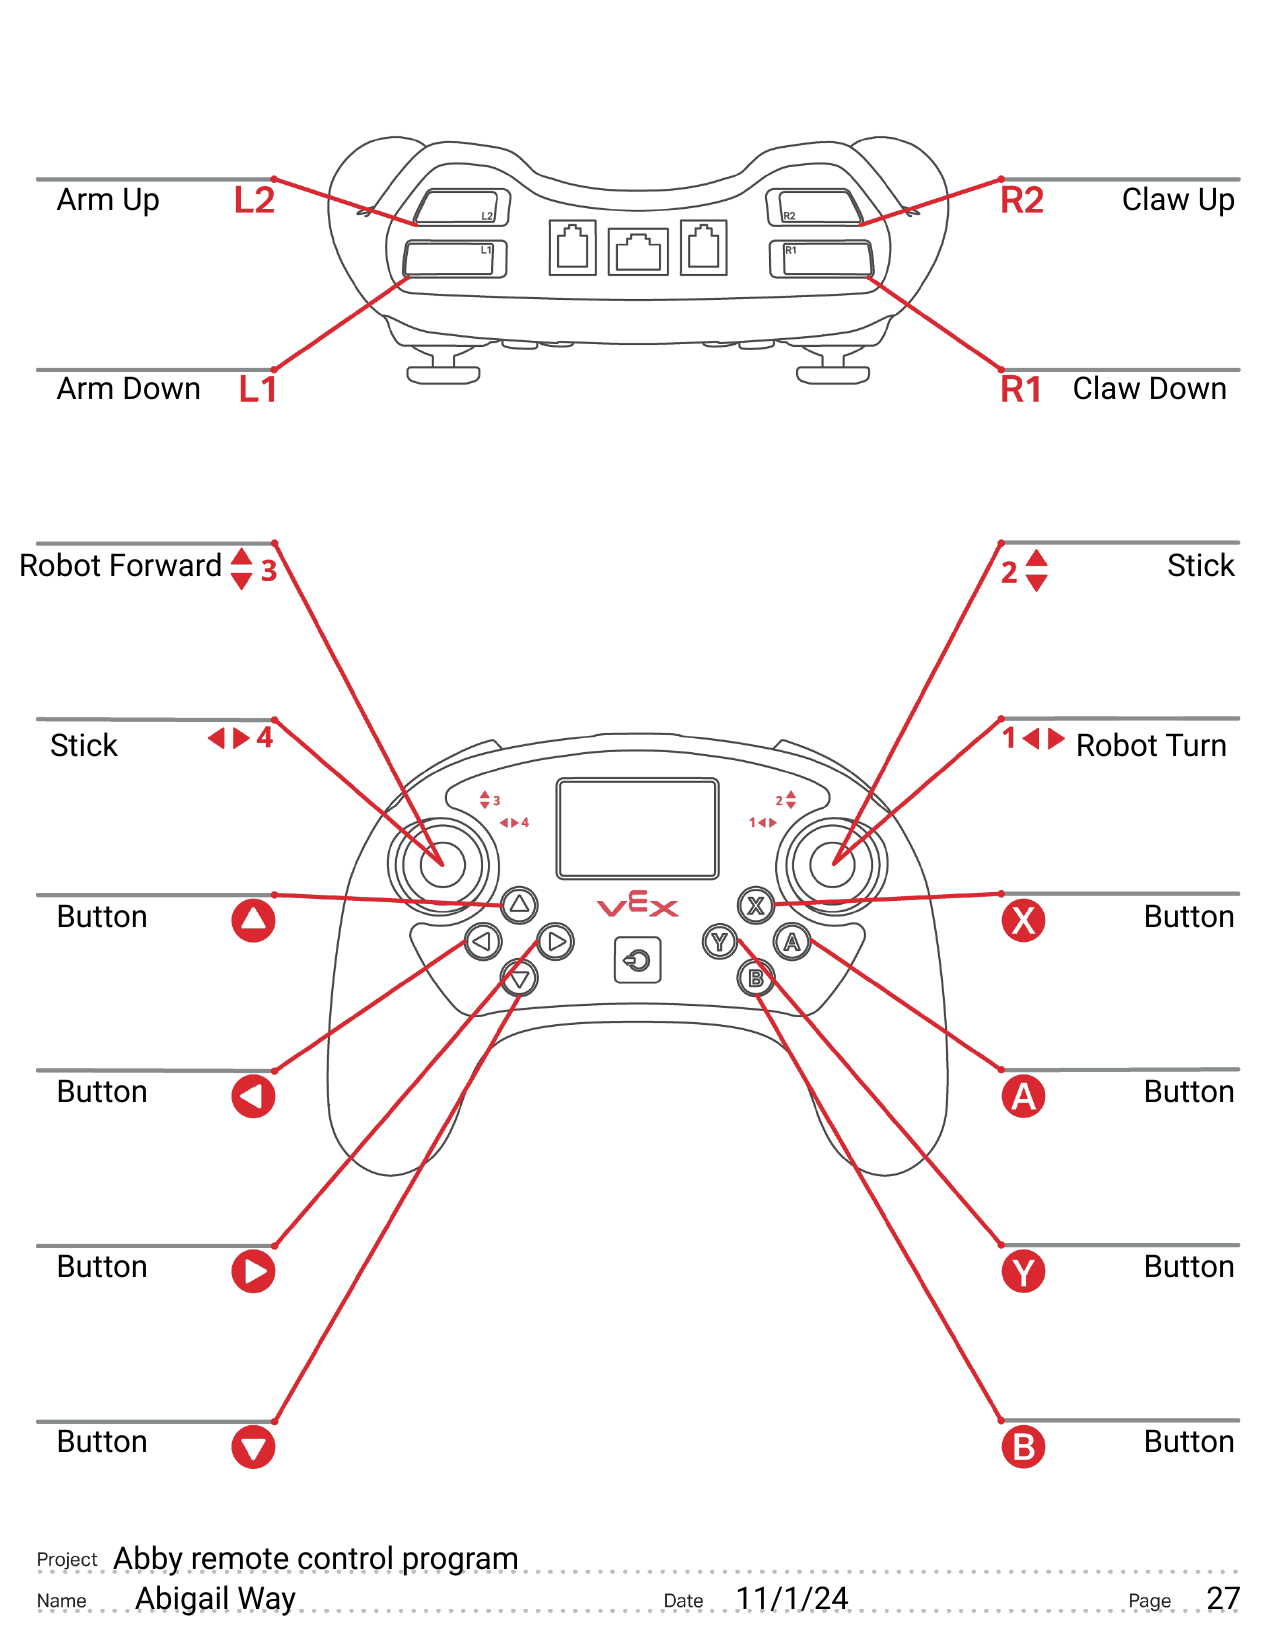

Arm Up
Claw Up
Arm Down
 Claw Down
Robot Forward
Stick
Stick
Robot Turn
Button
Button
Button
Button
Button
Button
Button
Button
# Abby remote control program
11/1/24
27
Abigail Way